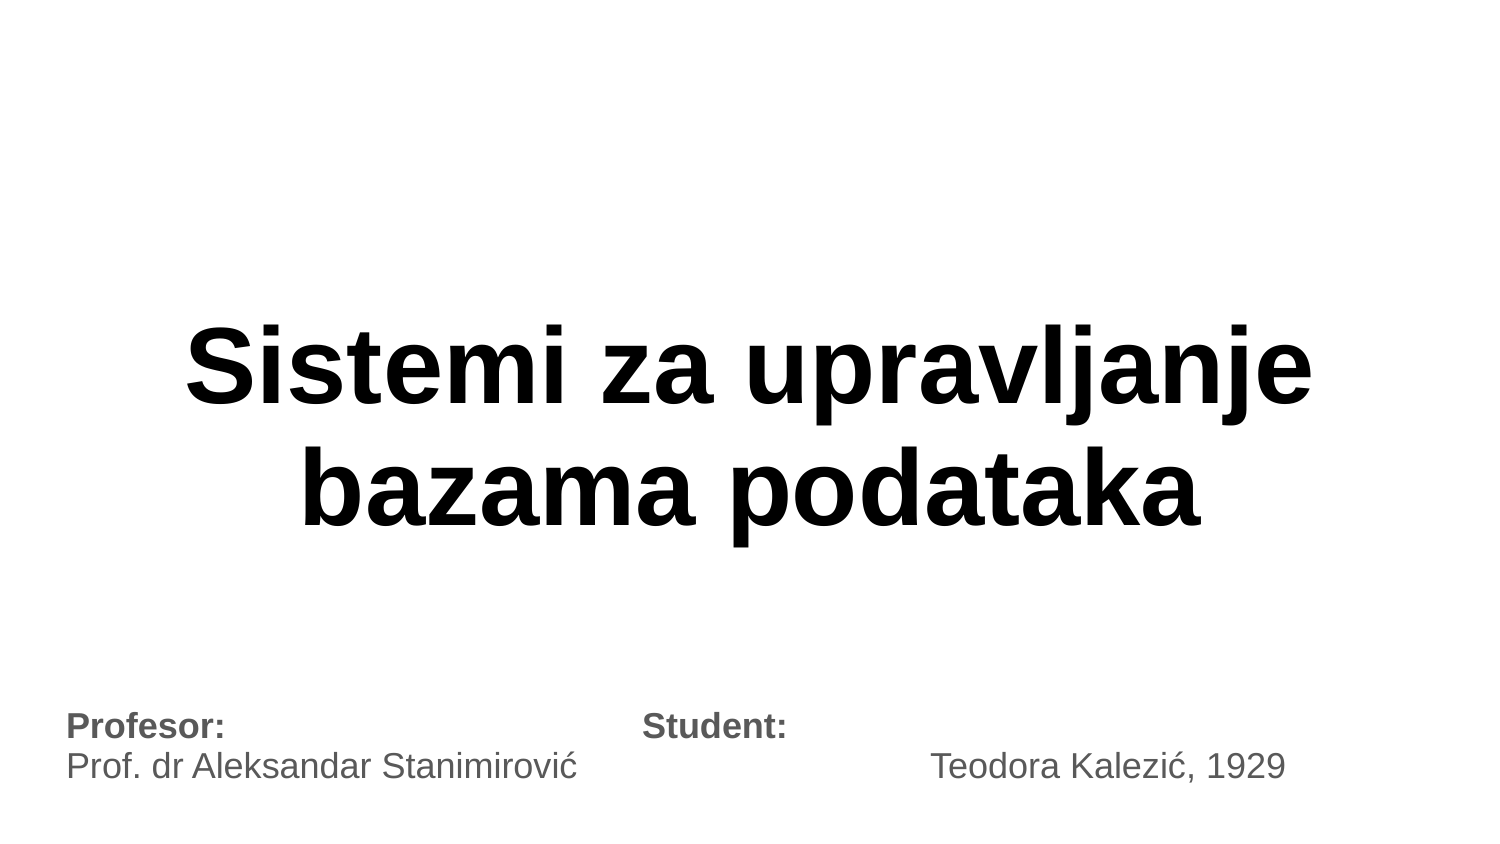

# Sistemi za upravljanje bazama podataka
Profesor:                                							Student:
Prof. dr Aleksandar Stanimirović                    				Teodora Kalezić, 1929